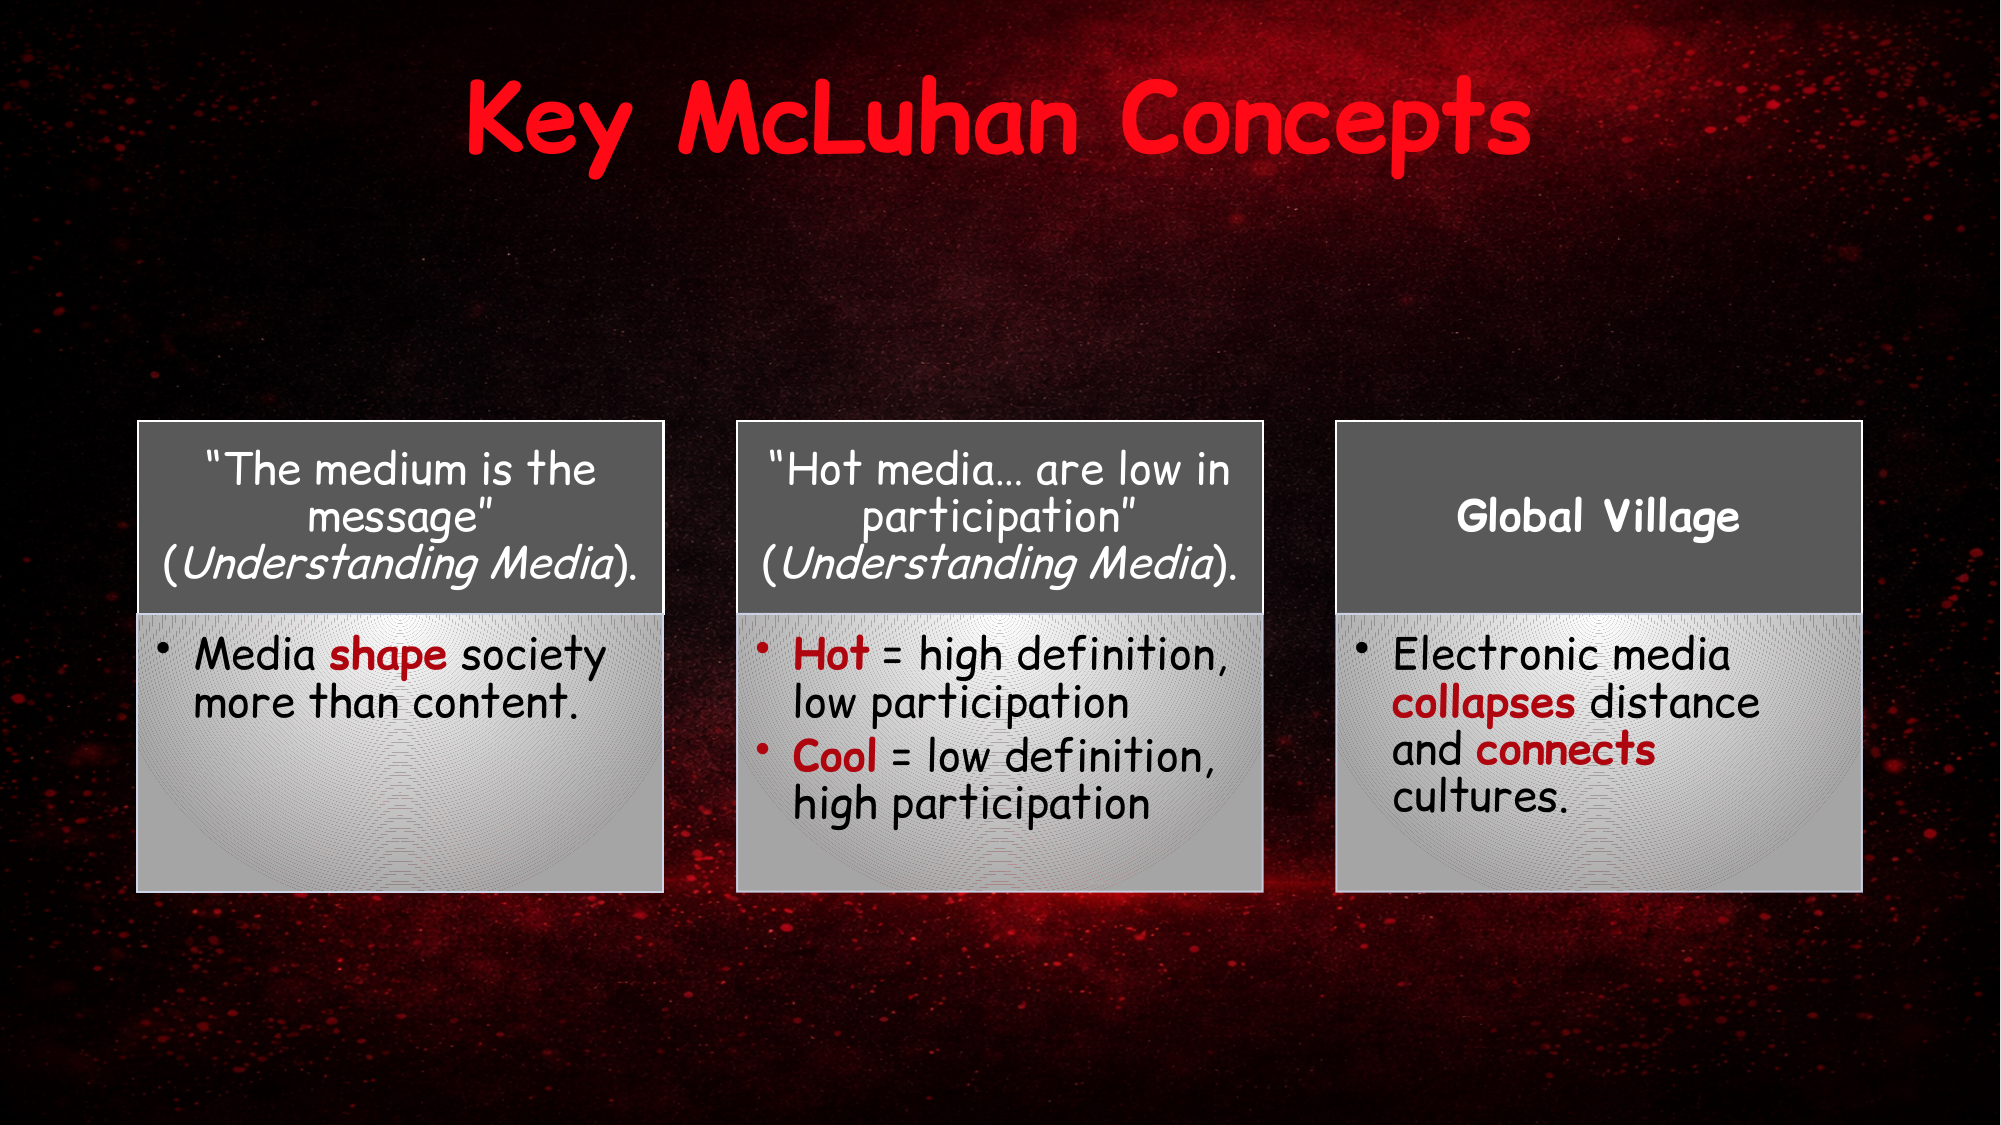

# Key McLuhan Concepts
“The medium is the message” (Understanding Media).
Media shape society more than content.
“Hot media… are low in participation” (Understanding Media).
Hot = high definition, low participation
Cool = low definition, high participation
Global Village
Electronic media collapses distance and connects cultures.